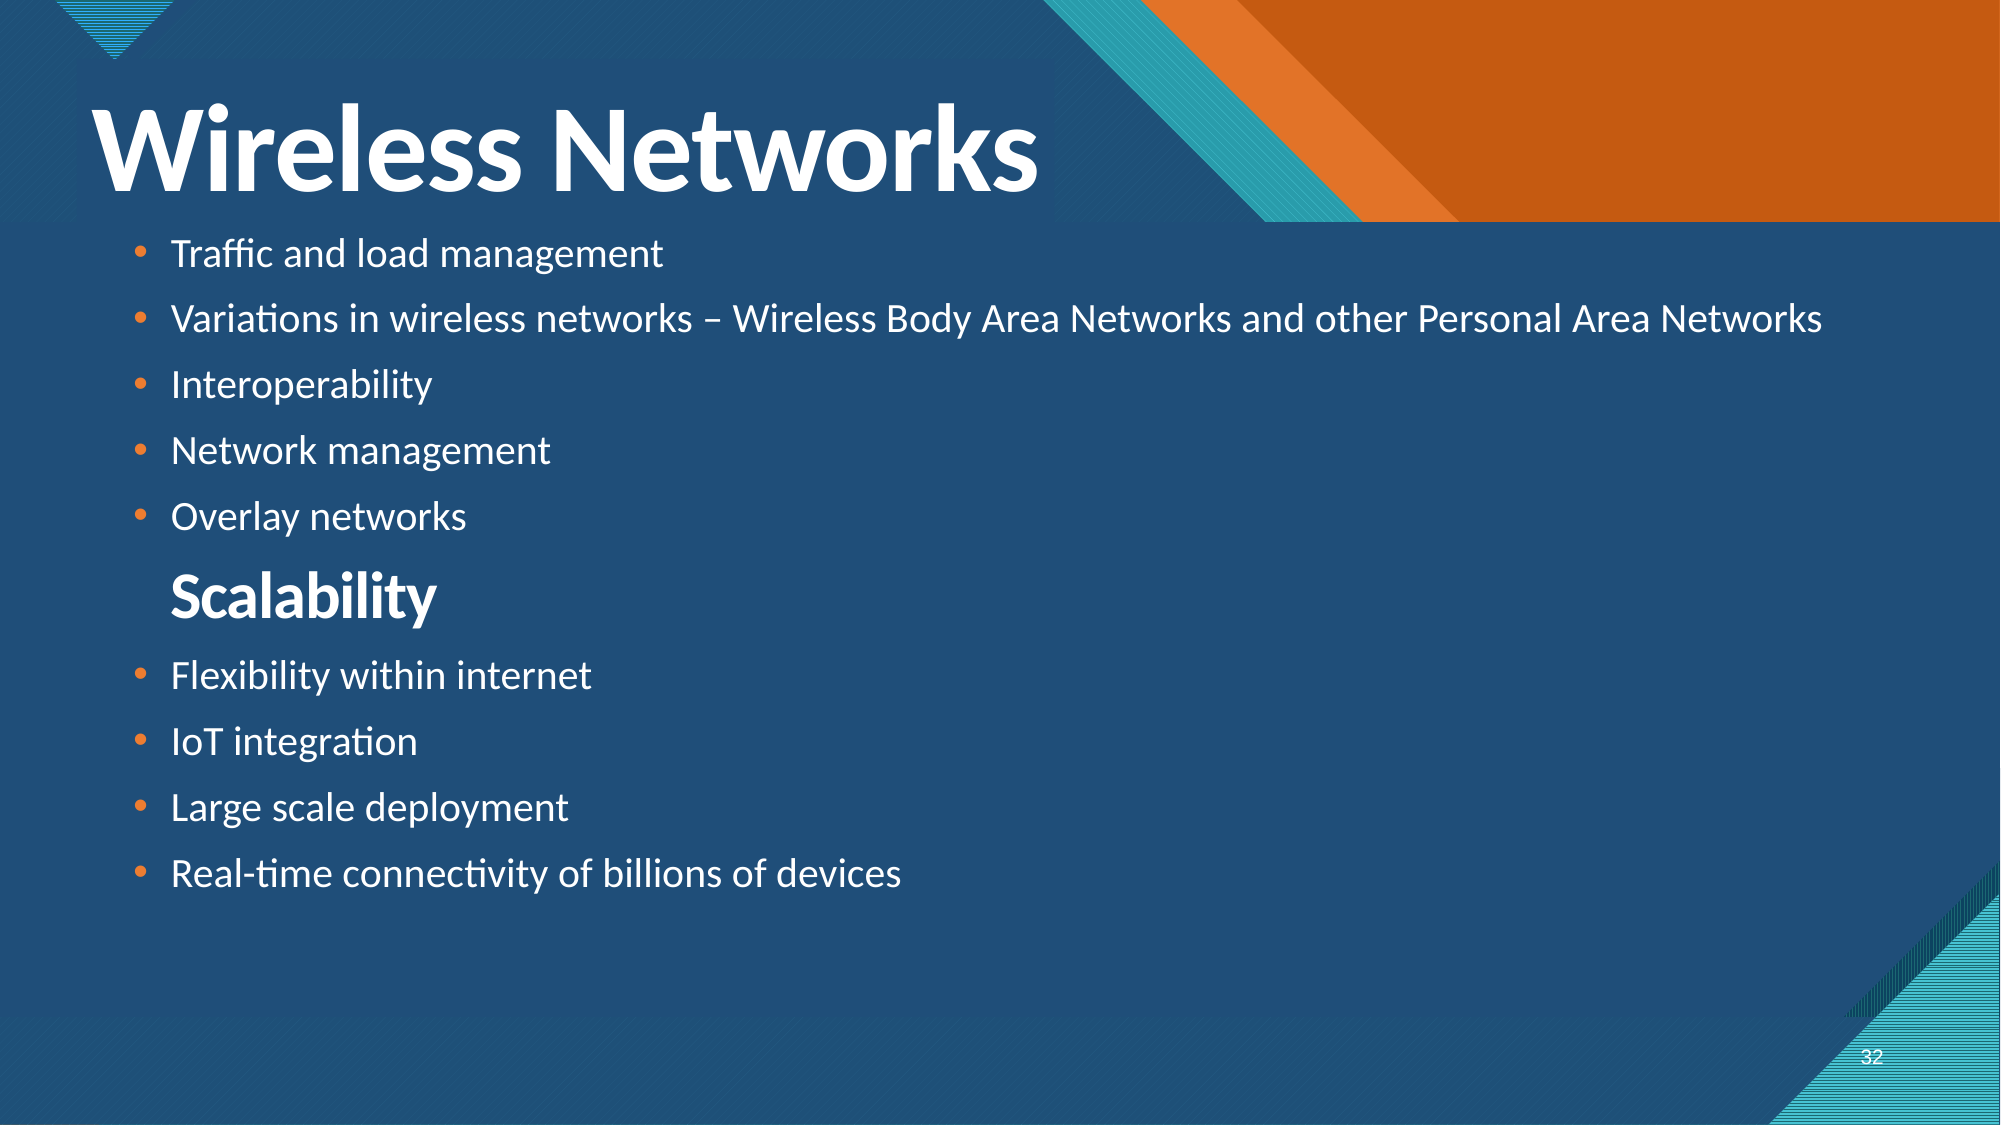

Wireless Networks
# Traffic and load management
Variations in wireless networks – Wireless Body Area Networks and other Personal Area Networks
Interoperability
Network management
Overlay networks
Scalability
Flexibility within internet
IoT integration
Large scale deployment
Real-time connectivity of billions of devices